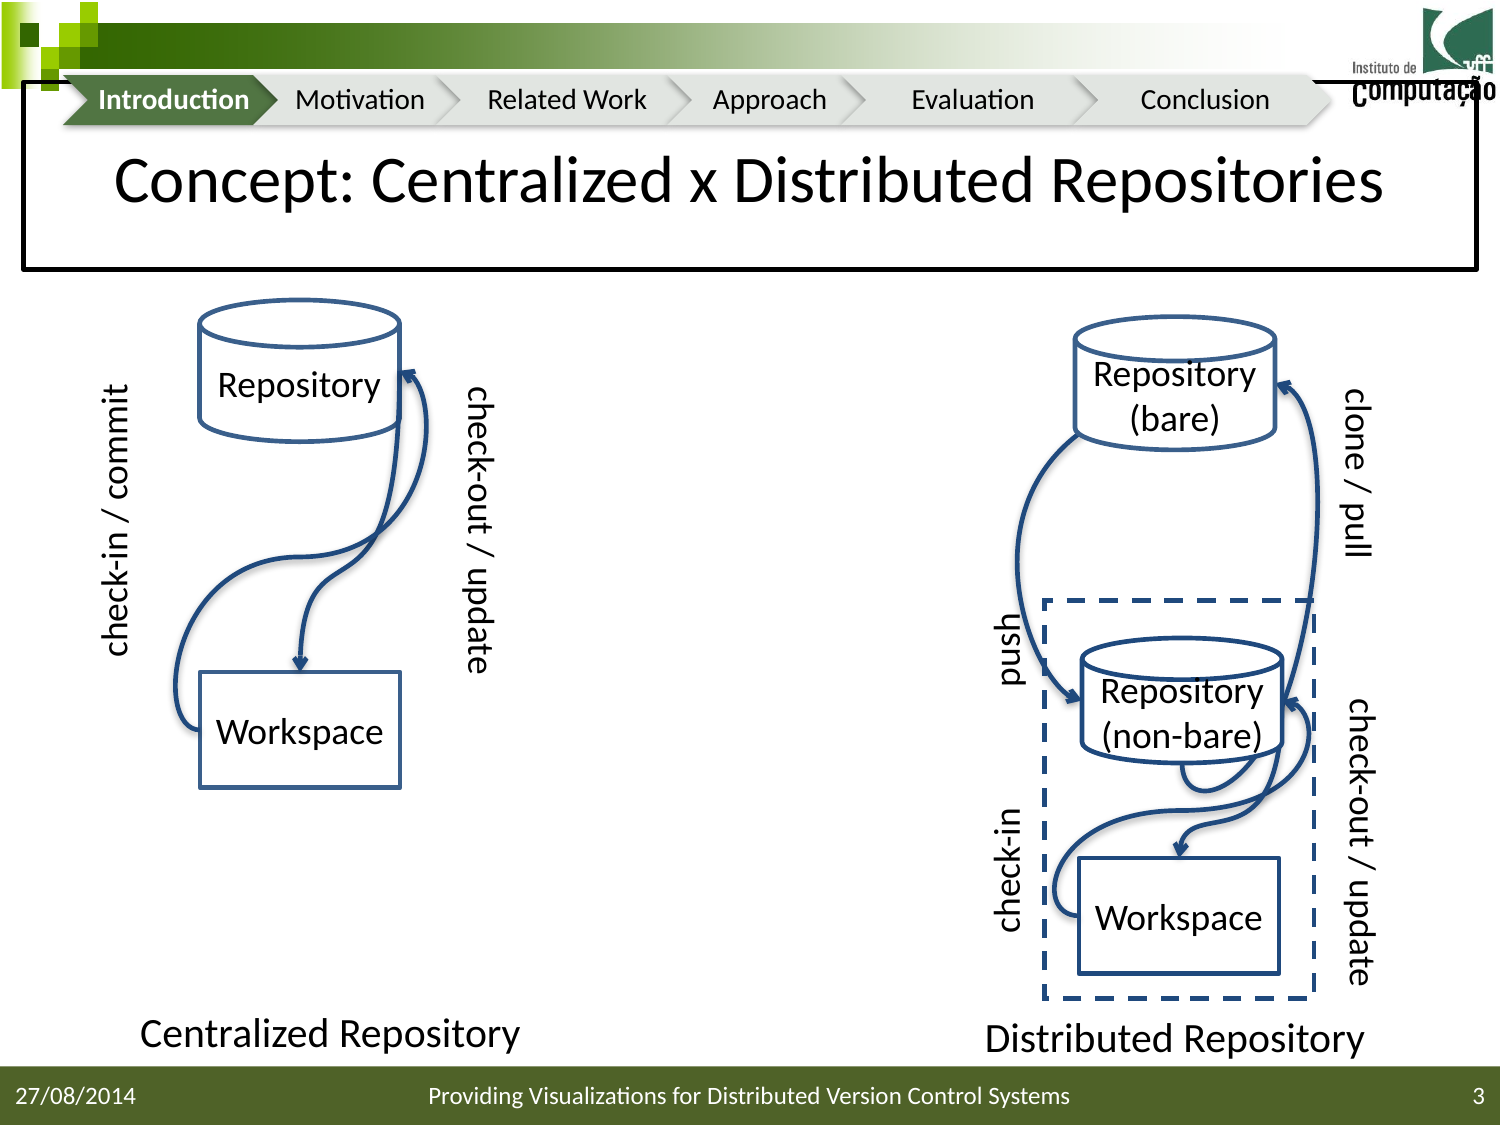

Introduction
Motivation
Related Work
Approach
Evaluation
Conclusion
# Concept: Centralized x Distributed Repositories
Repository
Repository
(bare)
check-out / update
clone / pull
check-in / commit

Repository
(non-bare)
Workspace
push
Workspace
check-out / update
check-in
Centralized Repository
Distributed Repository
27/08/2014
Providing Visualizations for Distributed Version Control Systems
3